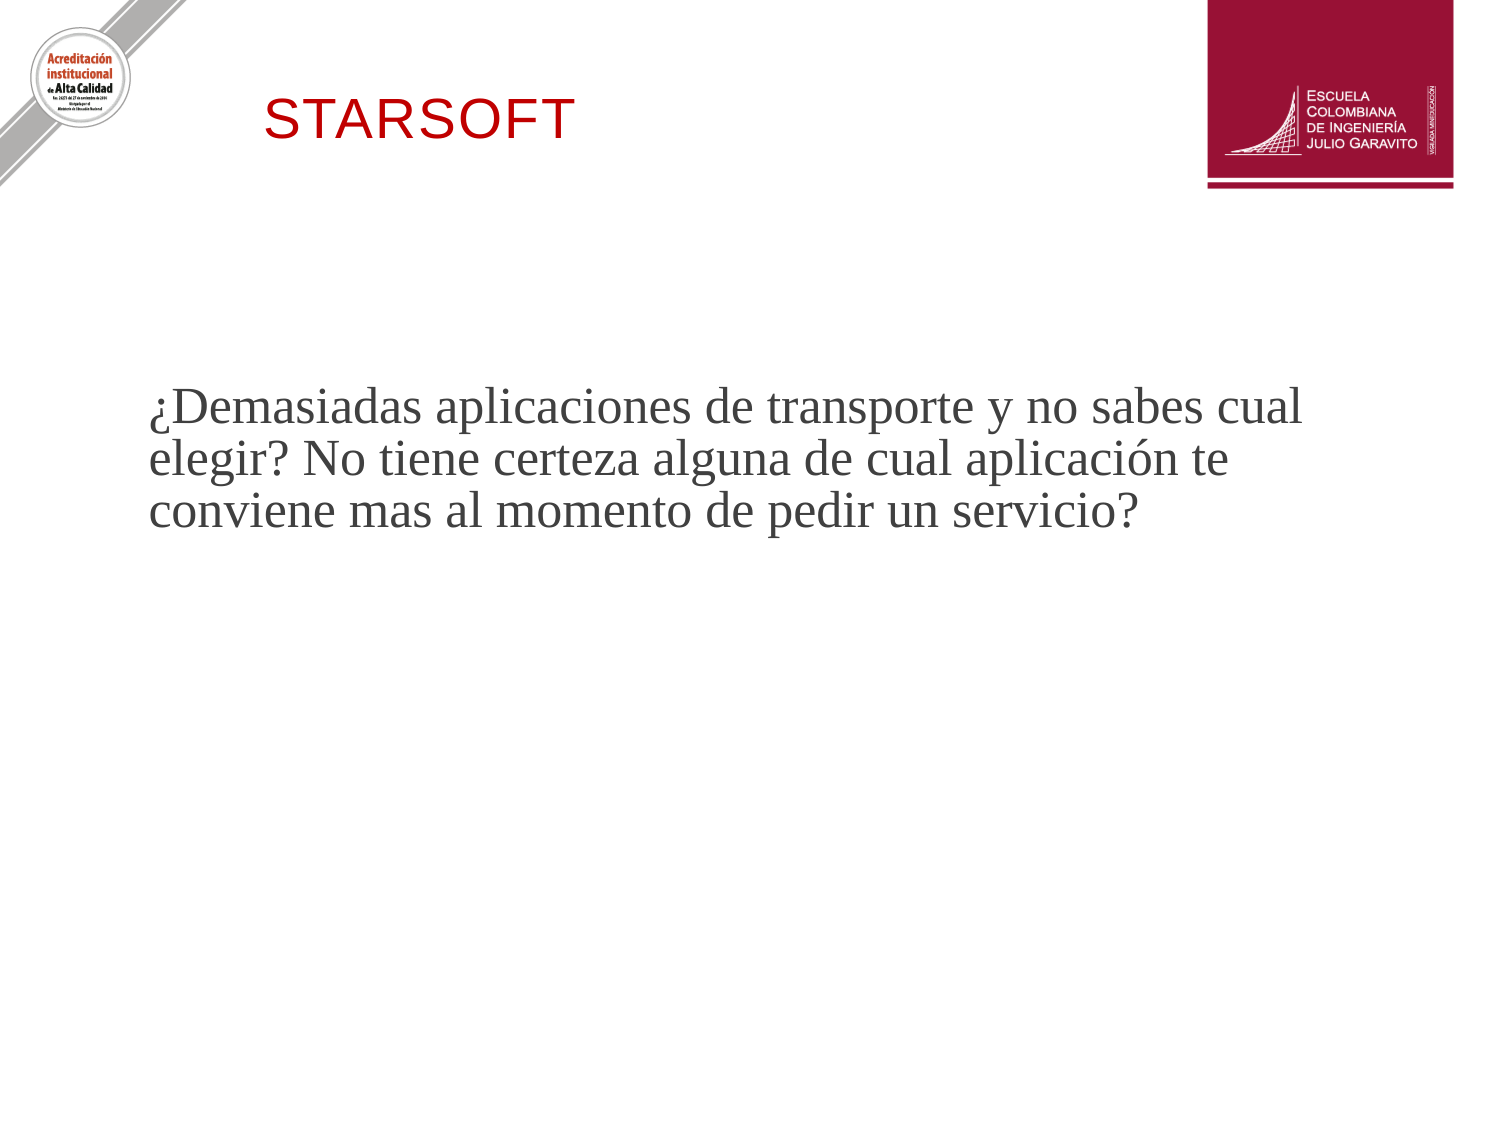

# StarSoft
¿Demasiadas aplicaciones de transporte y no sabes cual elegir? No tiene certeza alguna de cual aplicación te conviene mas al momento de pedir un servicio?